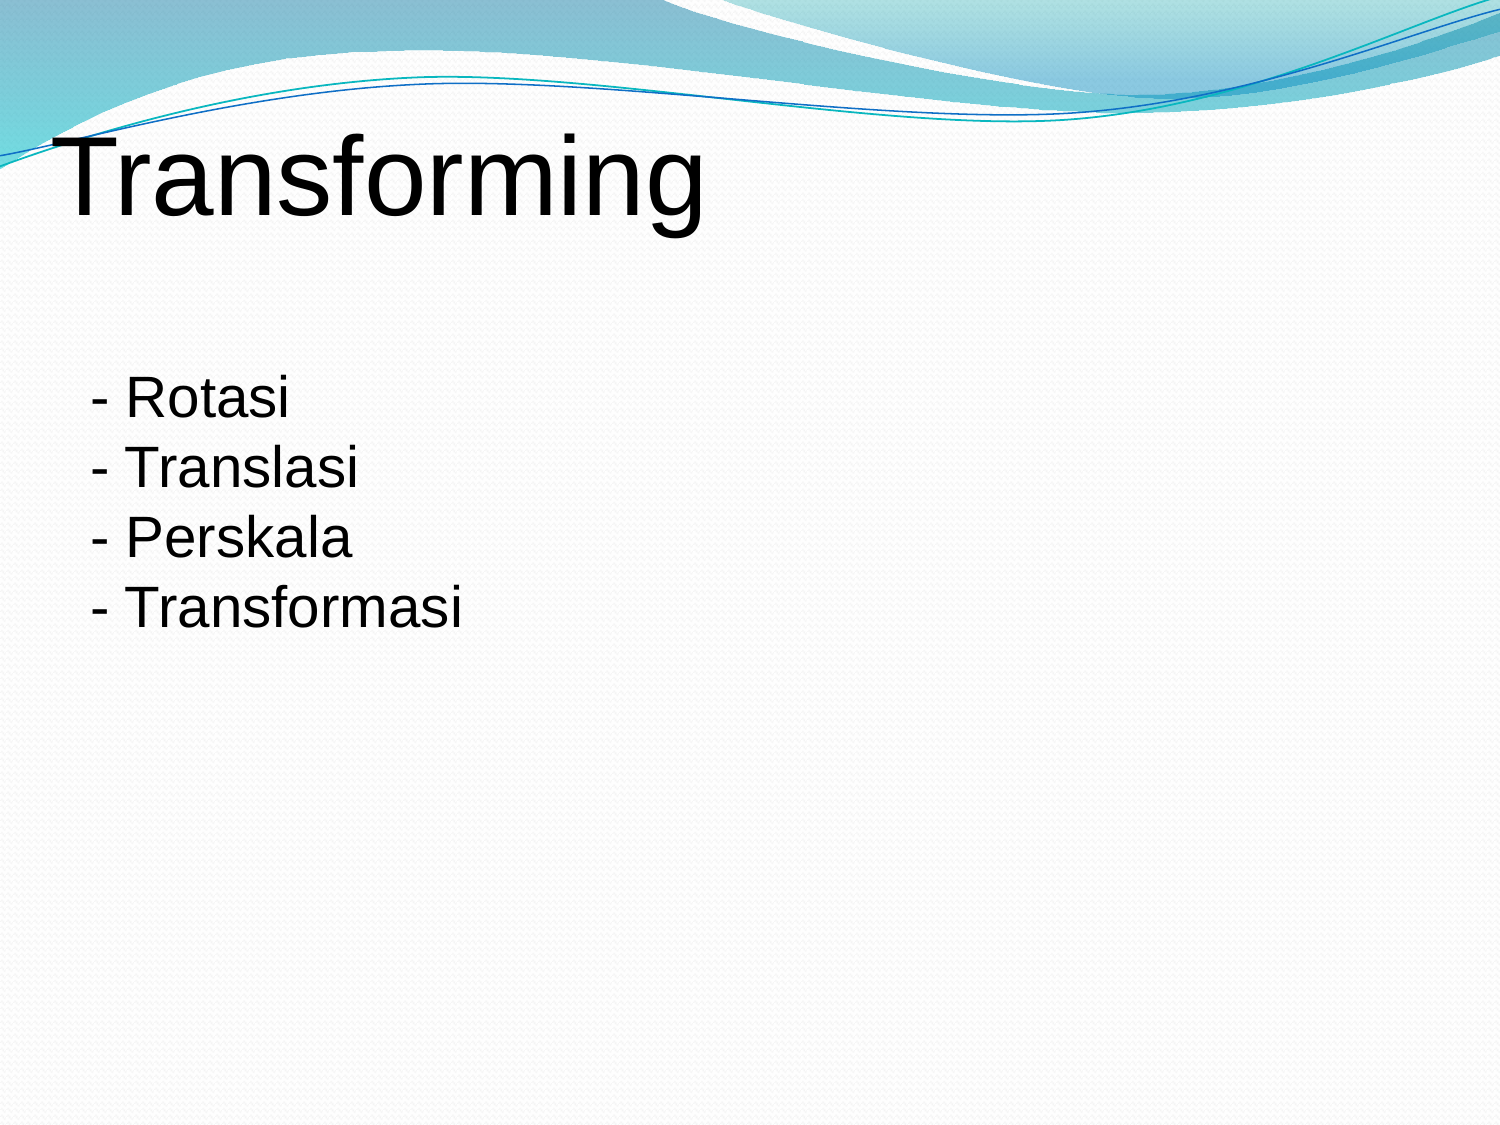

# Transforming
- Rotasi
- Translasi
- Perskala
- Transformasi